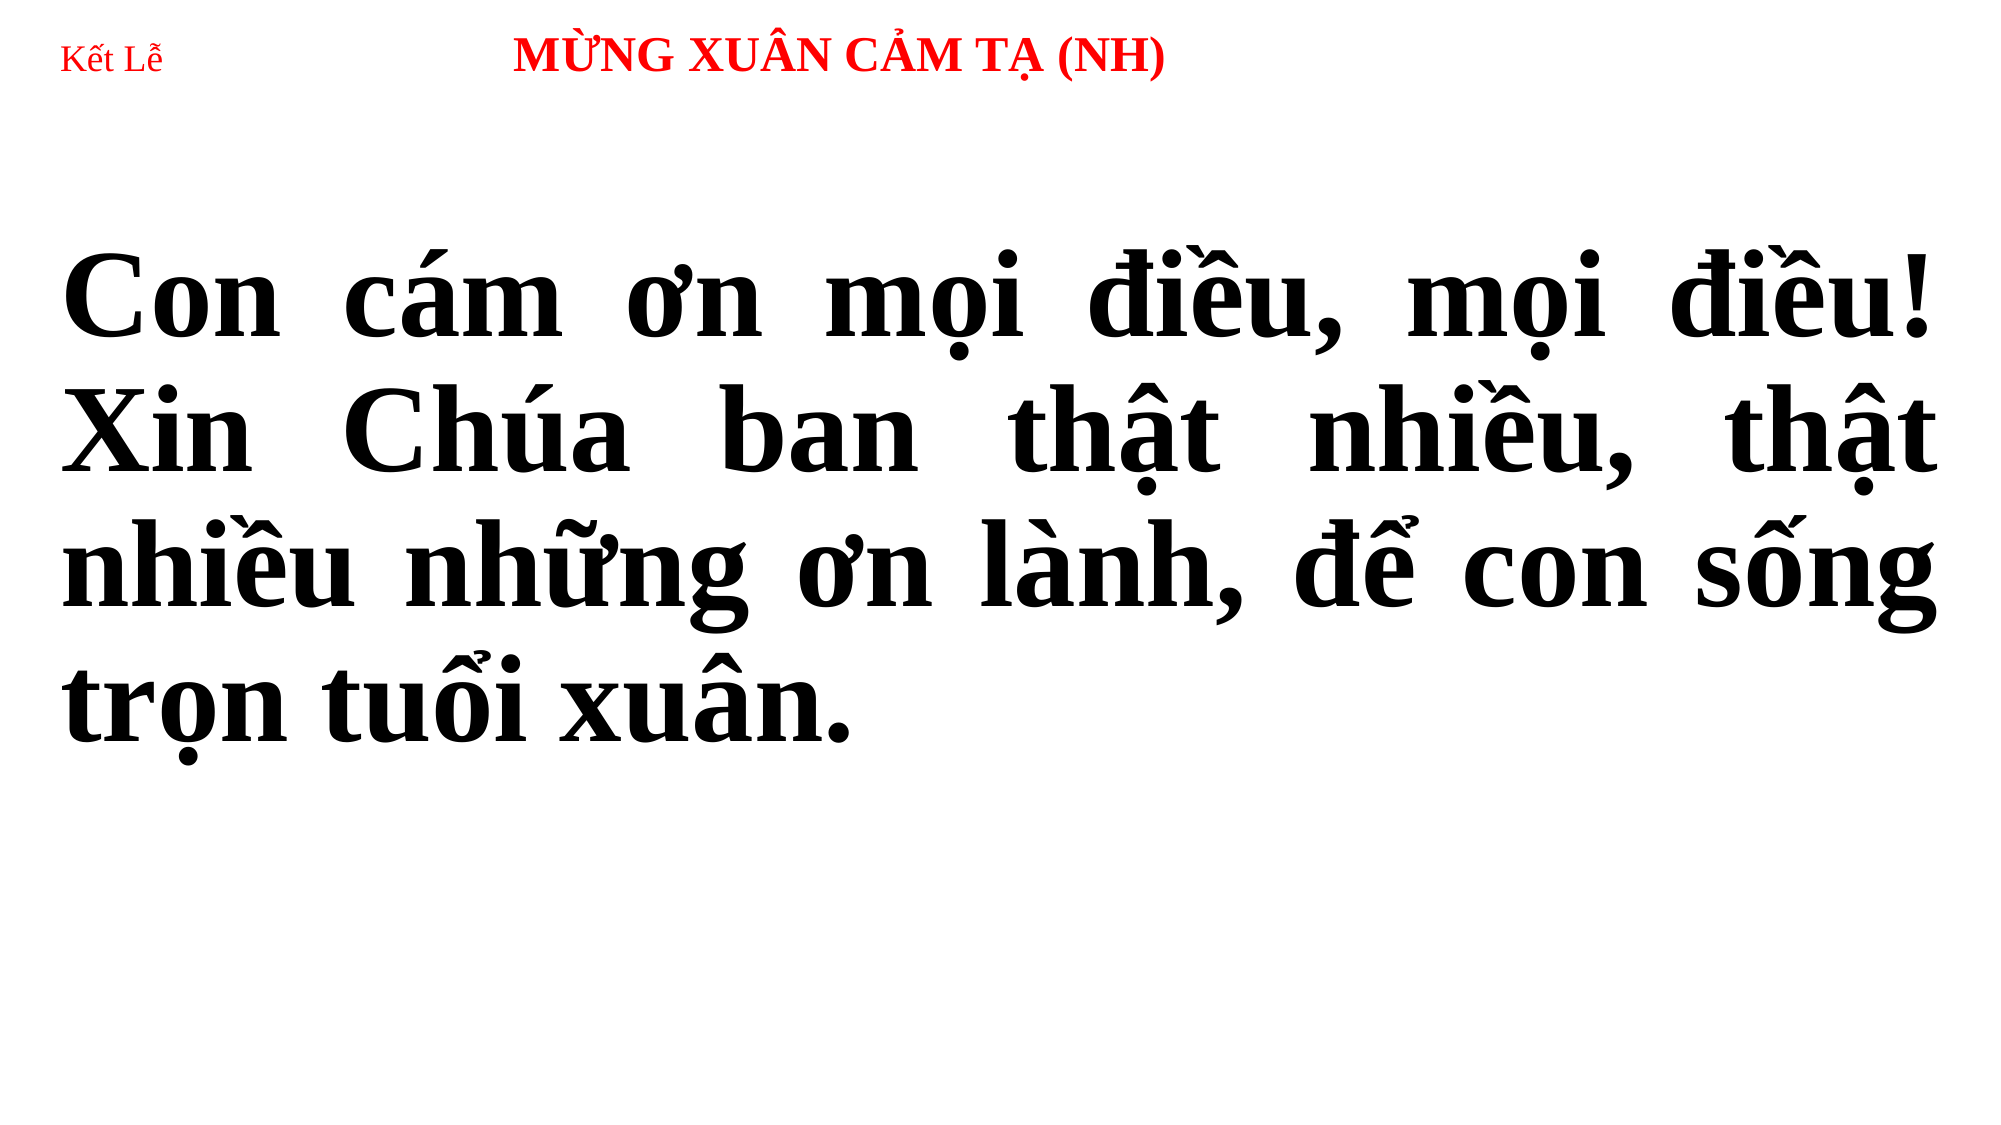

# Kết Lễ                                   MỪNG XUÂN CẢM TẠ (NH)
Con cám ơn mọi điều, mọi điều! Xin Chúa ban thật nhiều, thật nhiều những ơn lành, để con sống trọn tuổi xuân.